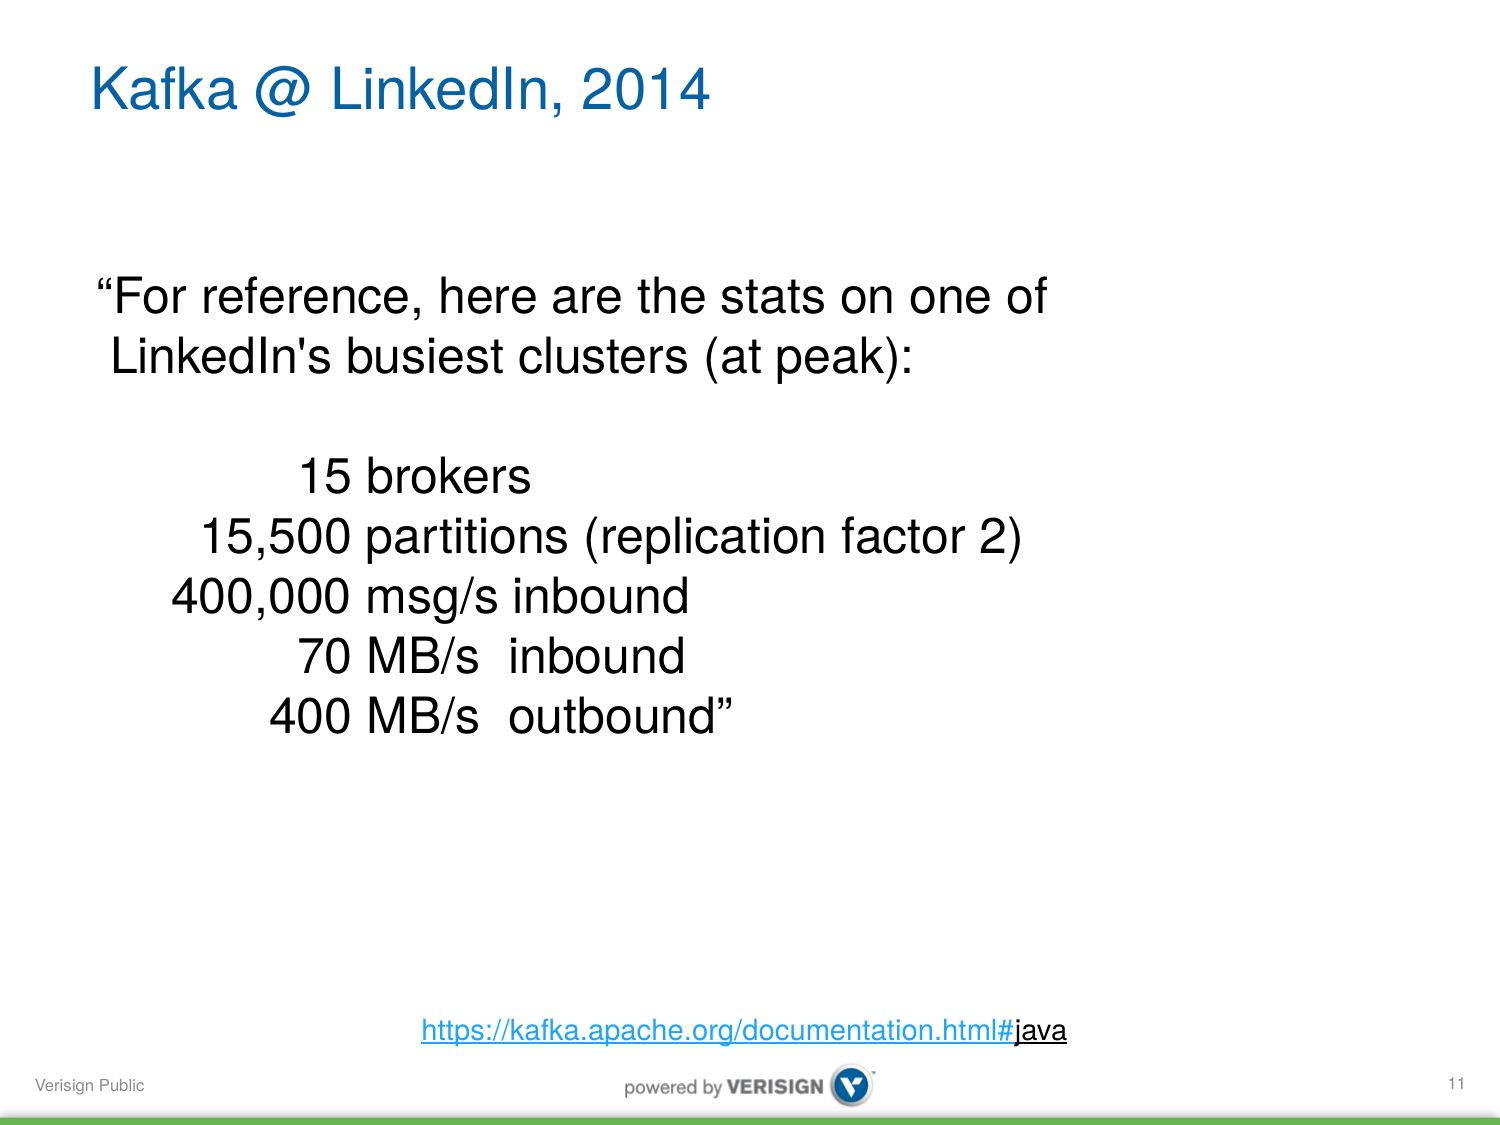

# Kafka @ LinkedIn, 2014
“For reference, here are the stats on one of
 LinkedIn's busiest clusters (at peak):

         15 brokers
  15,500 partitions (replication factor 2)
400,000 msg/s inbound
         70 MB/s  inbound
       400 MB/s  outbound”
https://kafka.apache.org/documentation.html#java
11